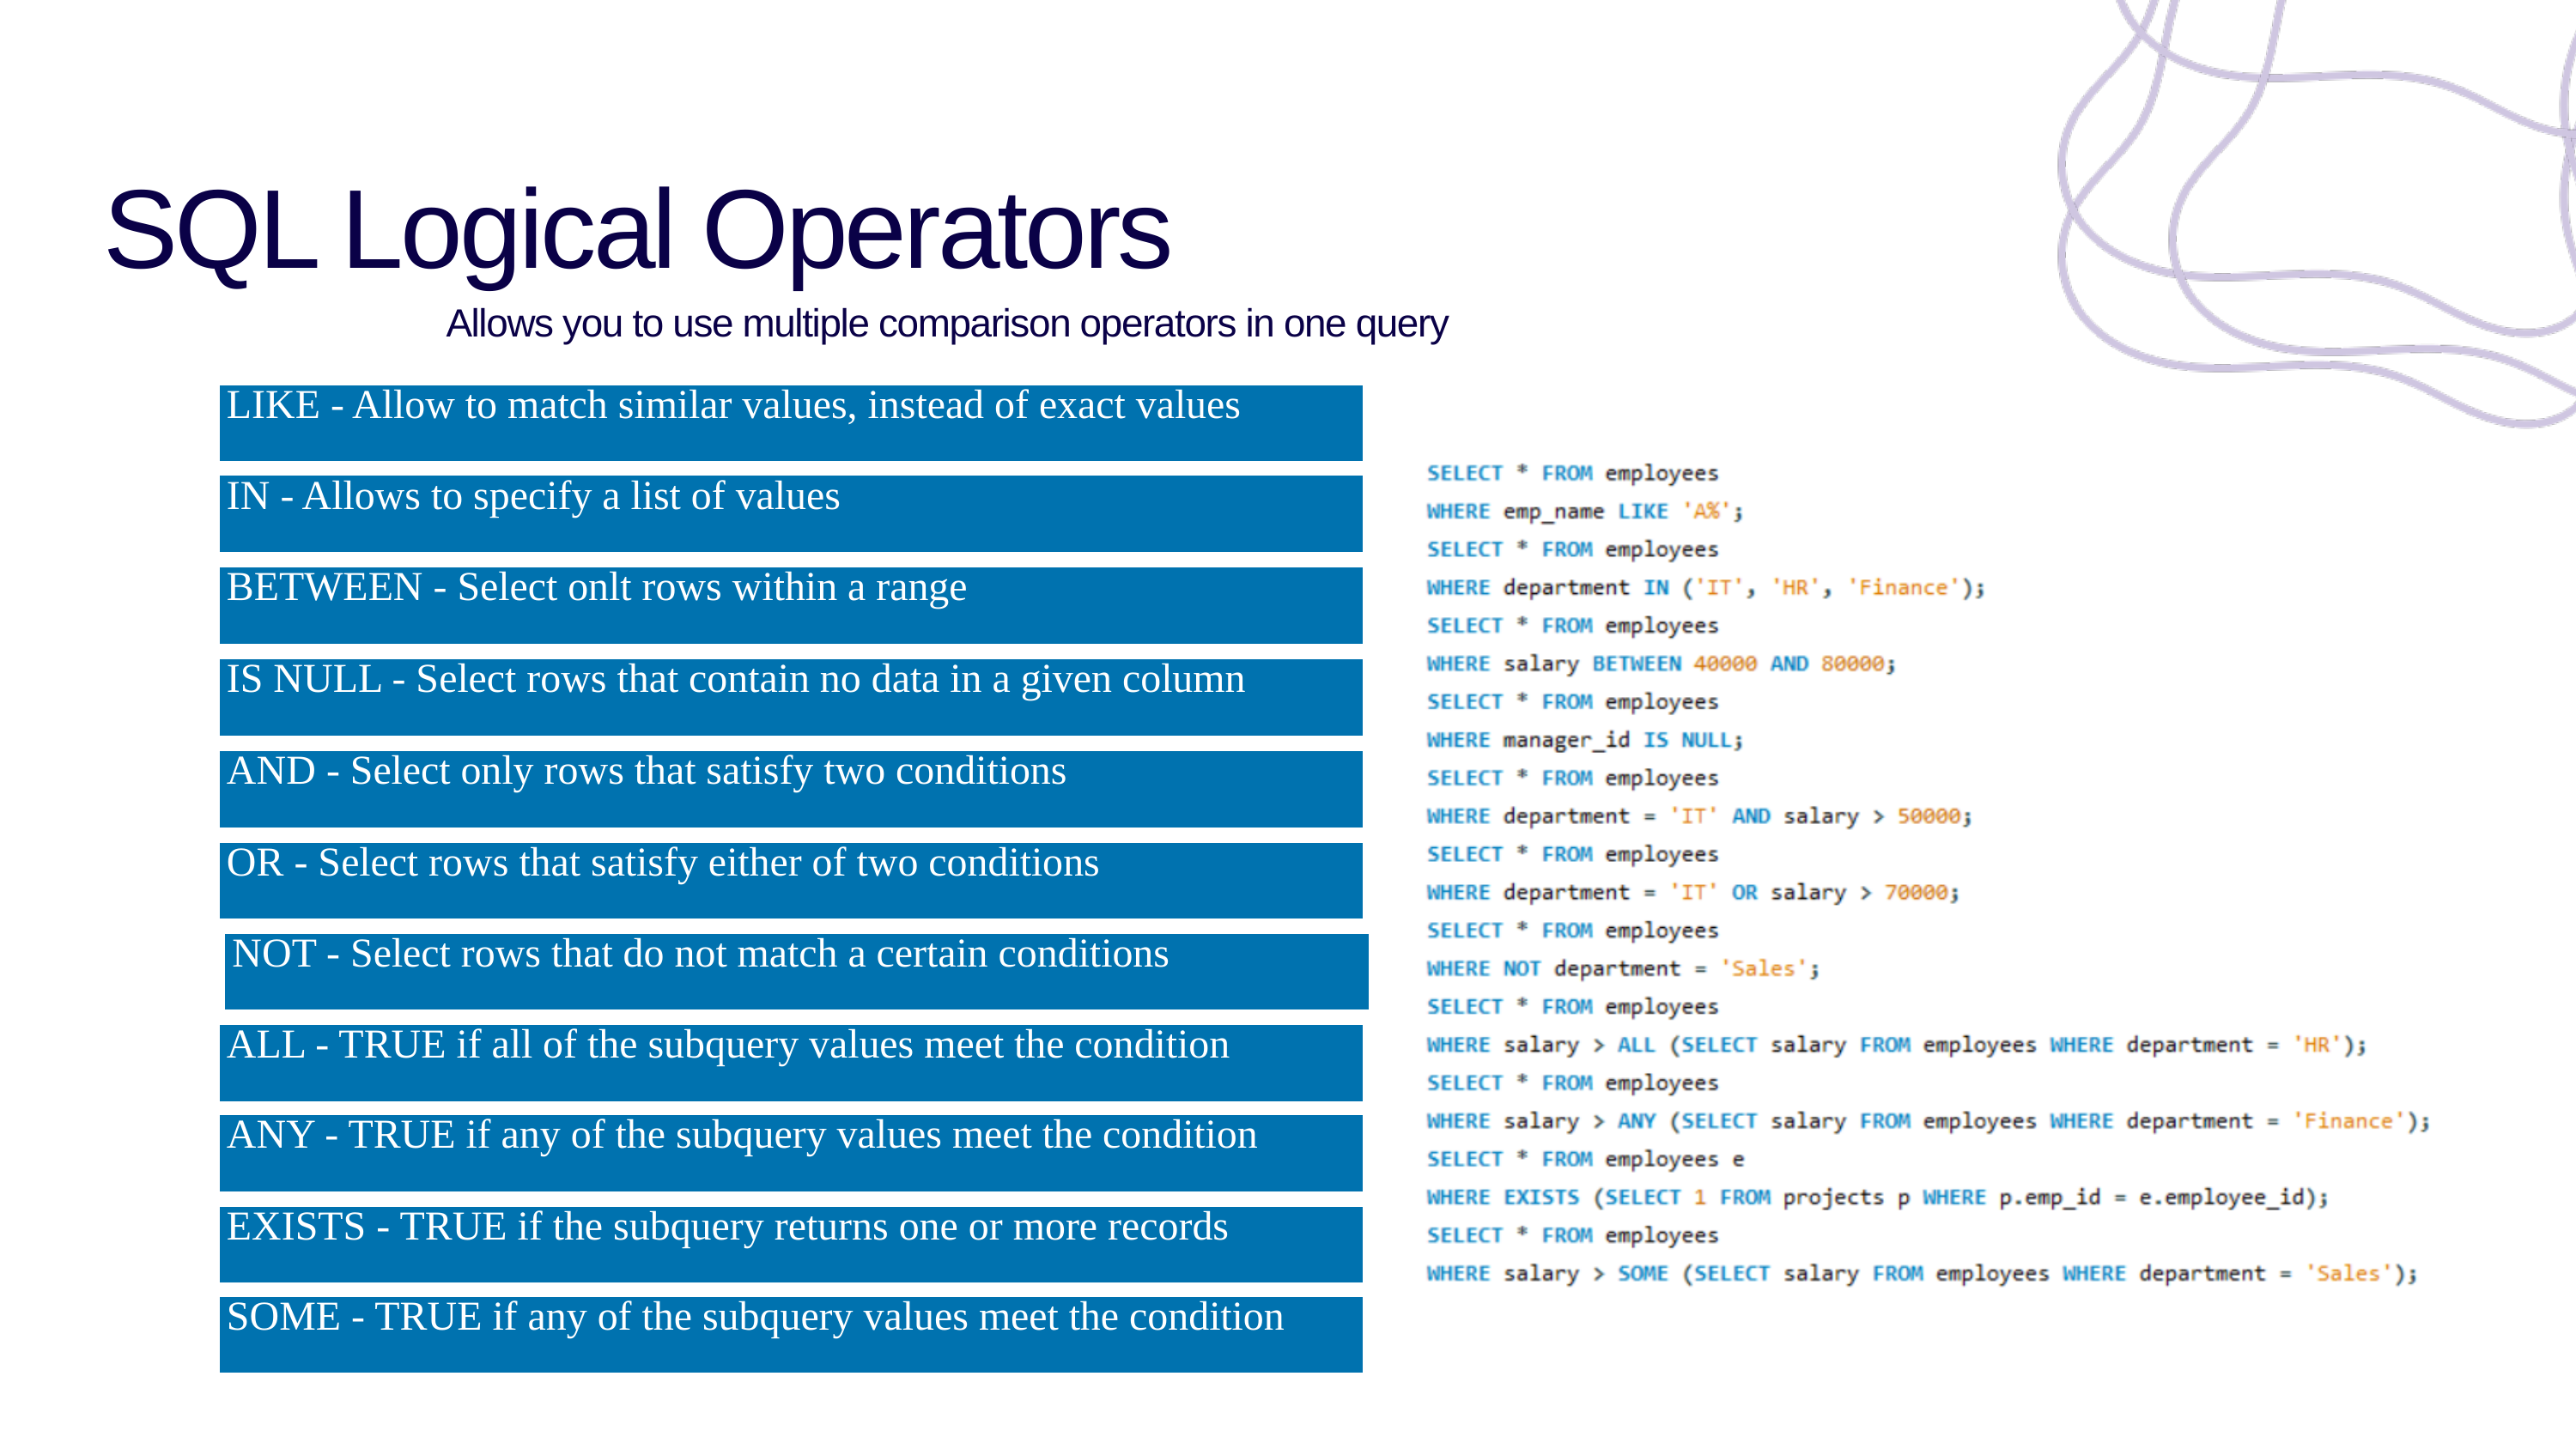

SQL Logical Operators
Allows you to use multiple comparison operators in one query

LIKE - Allow to match similar values, instead of exact values

IN - Allows to specify a list of values

BETWEEN - Select onlt rows within a range

IS NULL - Select rows that contain no data in a given column

AND - Select only rows that satisfy two conditions

OR - Select rows that satisfy either of two conditions

NOT - Select rows that do not match a certain conditions

ALL - TRUE if all of the subquery values meet the condition

ANY - TRUE if any of the subquery values meet the condition

EXISTS - TRUE if the subquery returns one or more records

SOME - TRUE if any of the subquery values meet the condition